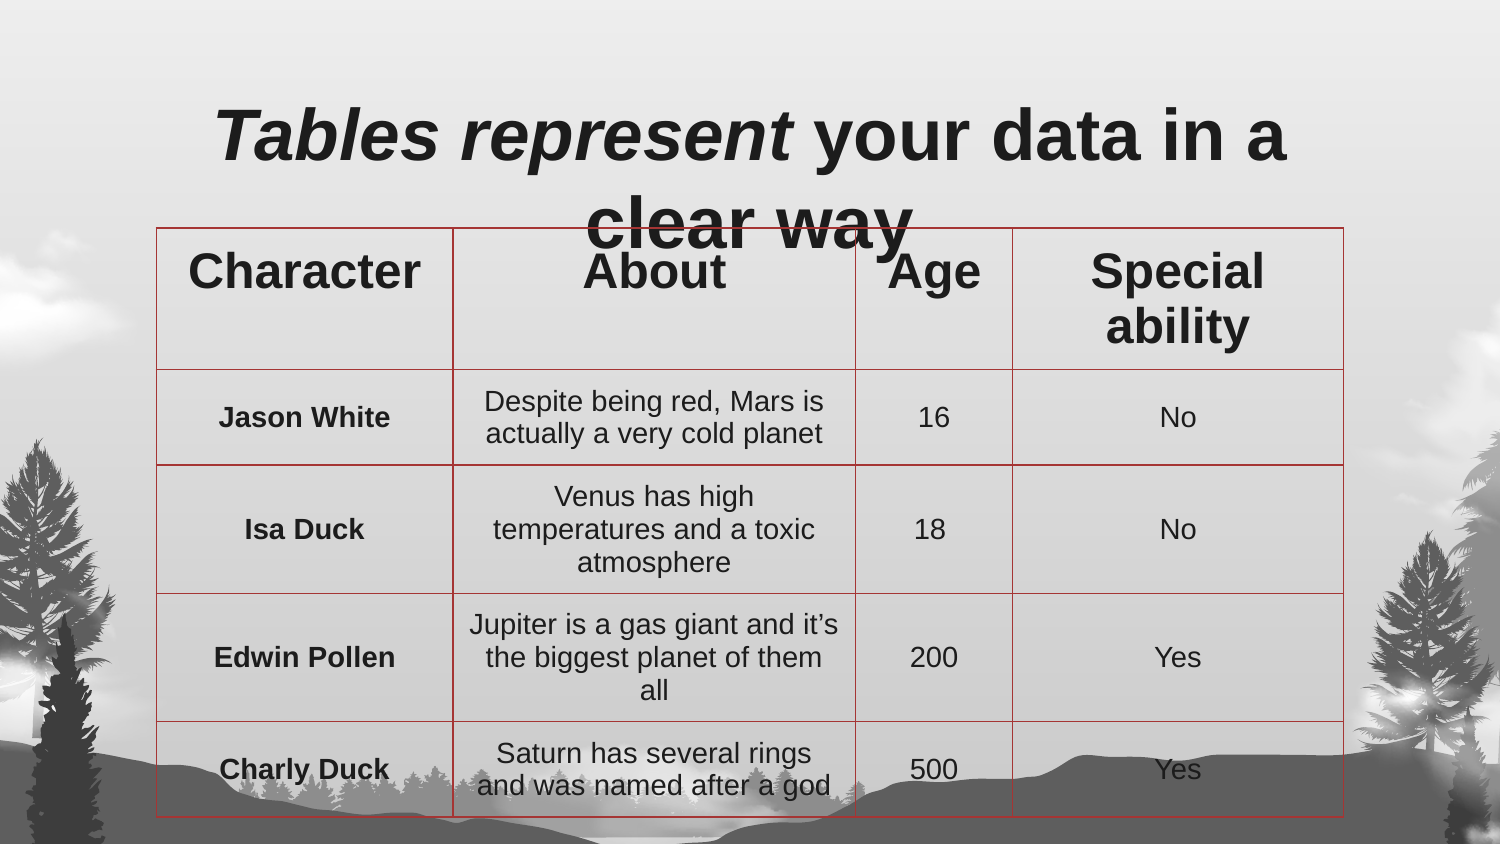

# Tables represent your data in a clear way
| Character | About | Age | Special ability |
| --- | --- | --- | --- |
| Jason White | Despite being red, Mars is actually a very cold planet | 16 | No |
| Isa Duck | Venus has high temperatures and a toxic atmosphere | 18 | No |
| Edwin Pollen | Jupiter is a gas giant and it’s the biggest planet of them all | 200 | Yes |
| Charly Duck | Saturn has several rings and was named after a god | 500 | Yes |